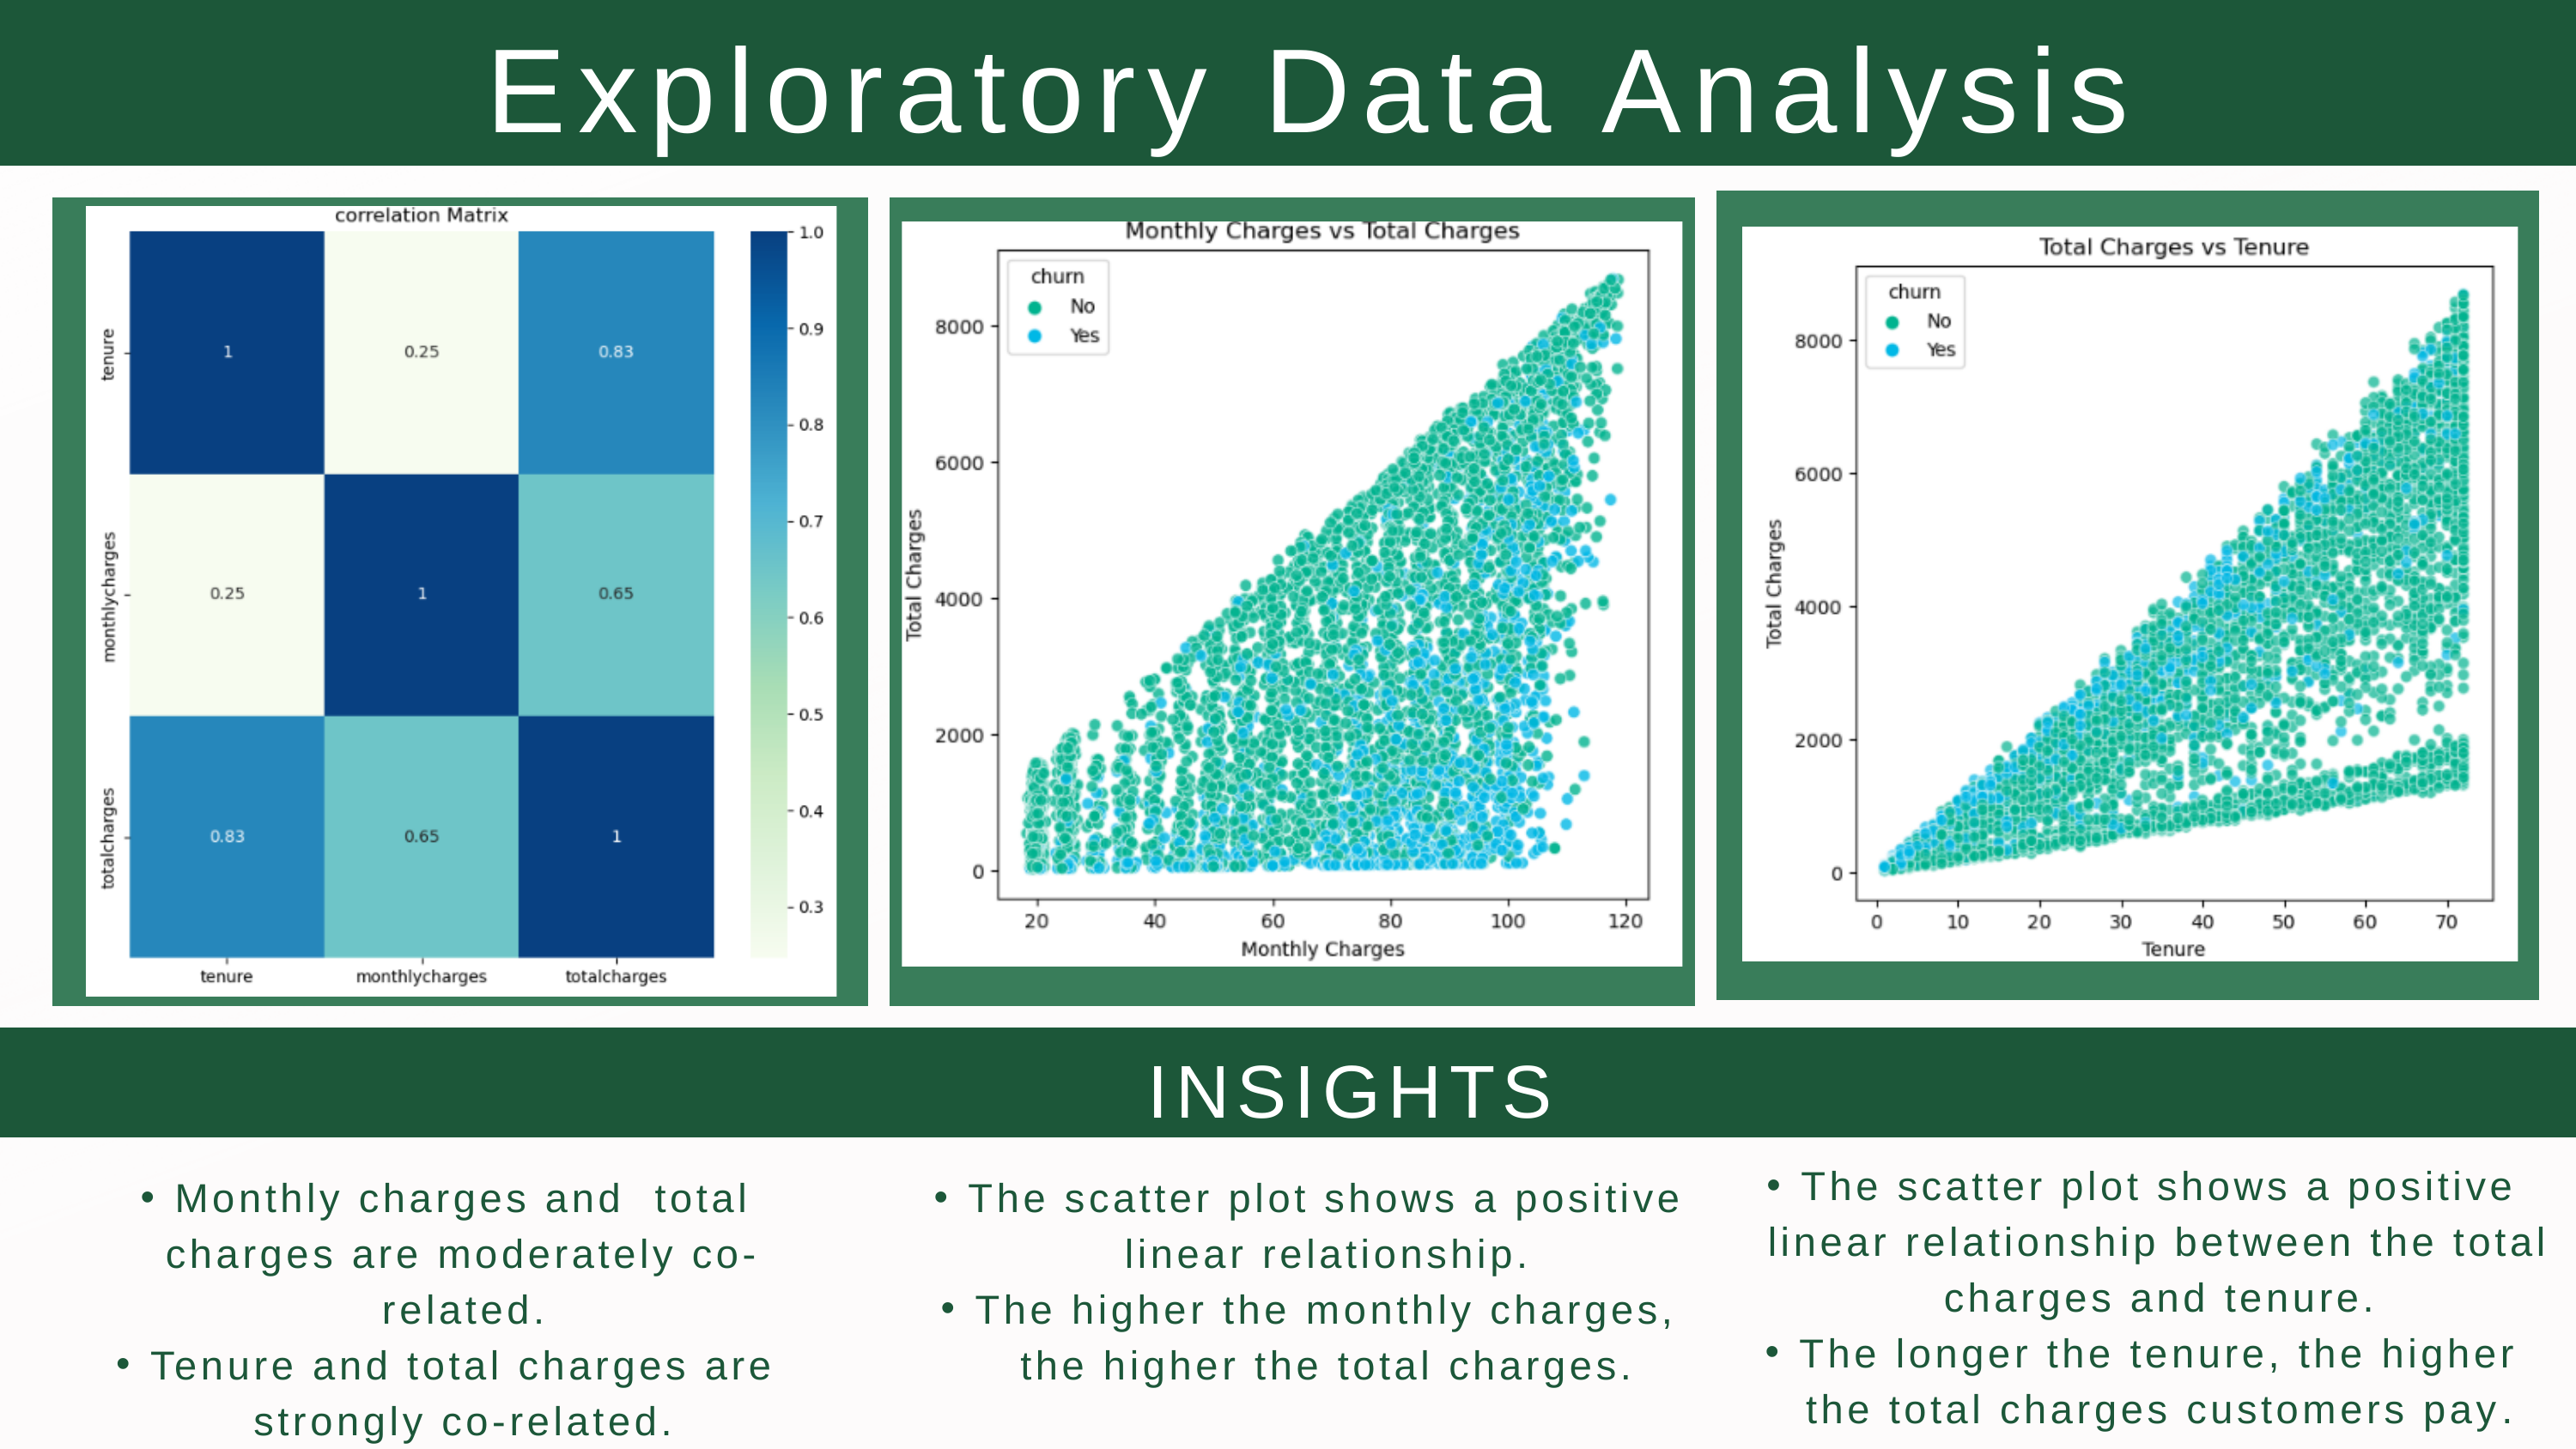

Exploratory Data Analysis

INSIGHTS

Monthly charges and  total charges are moderately co-related.
Tenure and total charges are strongly co-related.

The scatter plot shows a positive linear relationship.
The higher the monthly charges, the higher the total charges.

The scatter plot shows a positive linear relationship between the total charges and tenure.
The longer the tenure, the higher the total charges customers pay.